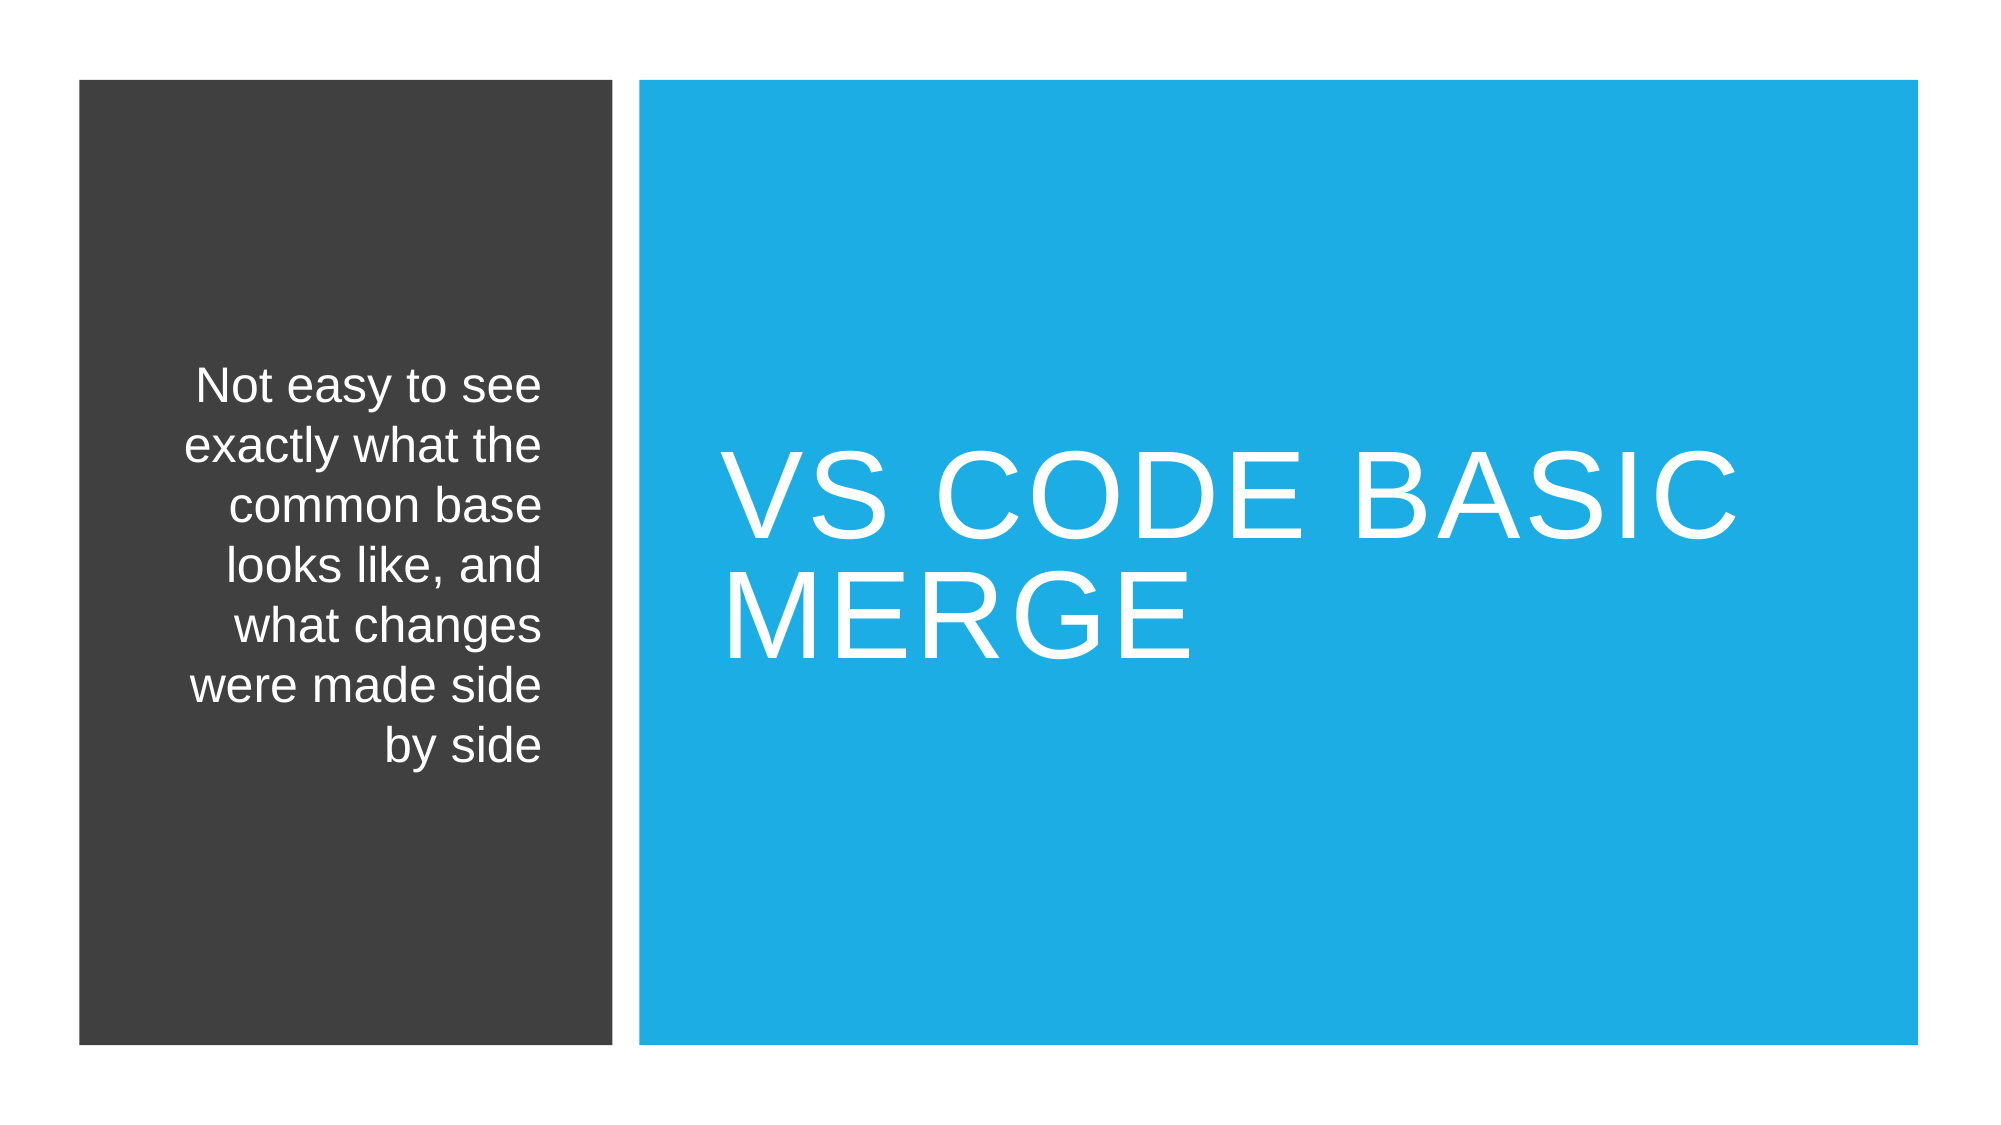

Not easy to see exactly what the common base looks like, and what changes were made side by side
# Vs code BASIC MERGE